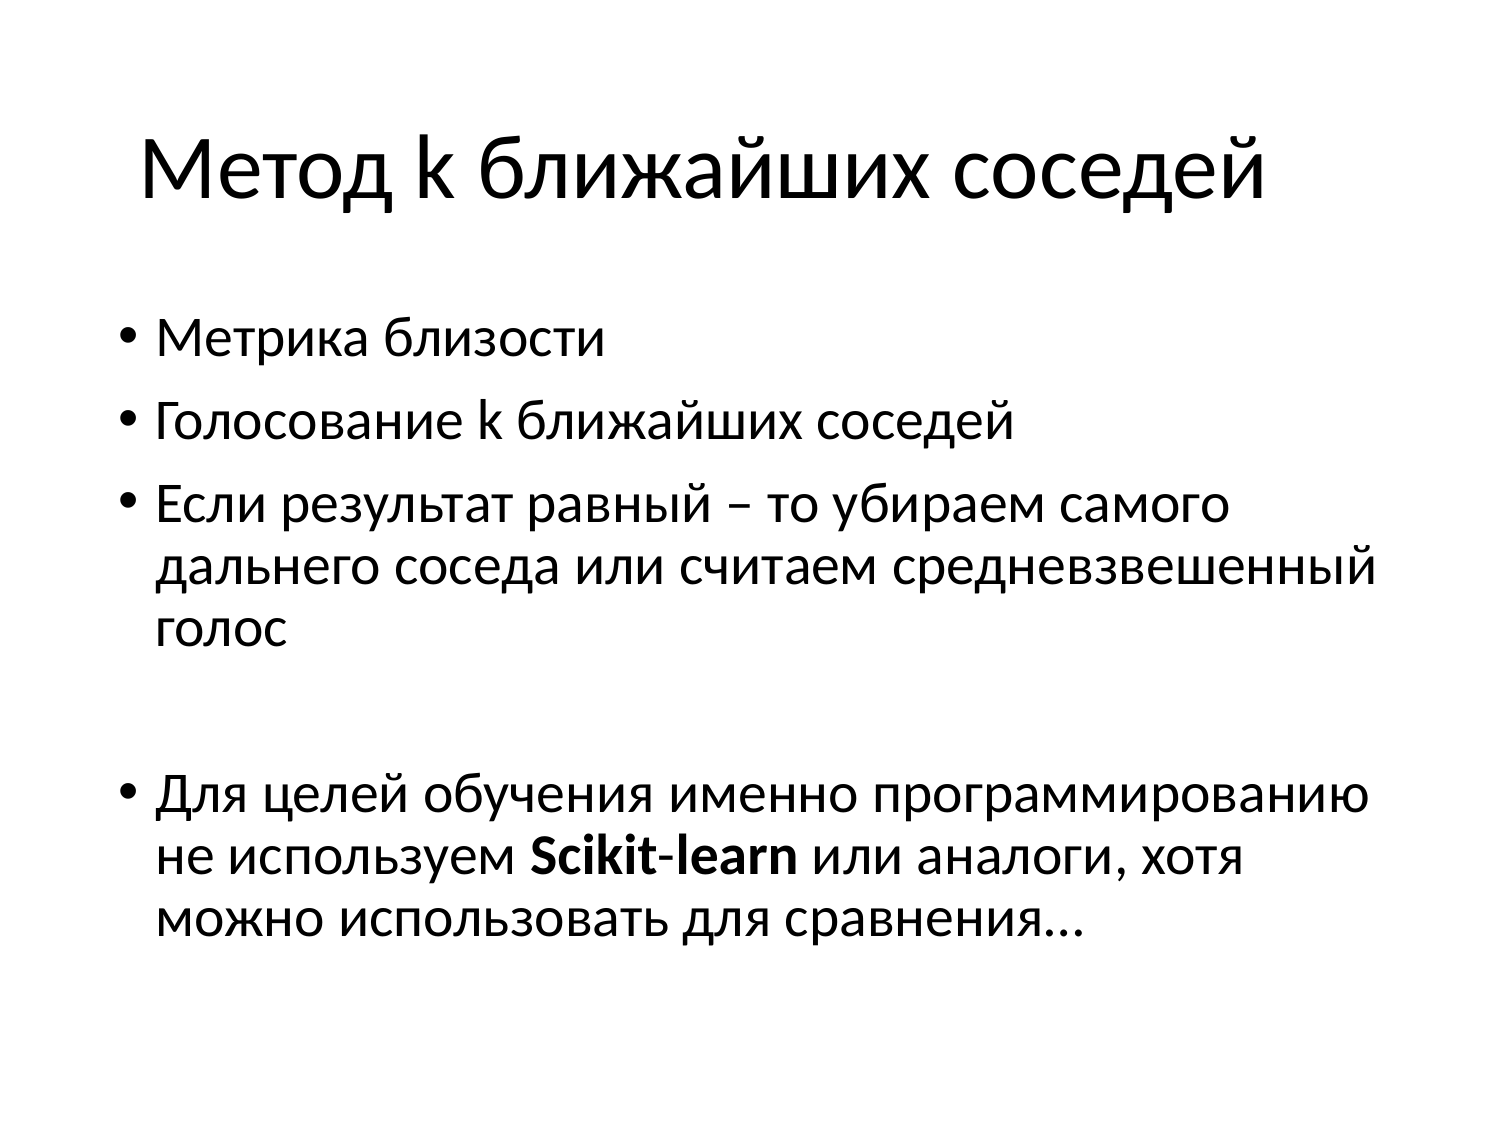

# Метод k ближайших соседей
Метрика близости
Голосование k ближайших соседей
Если результат равный – то убираем самого дальнего соседа или считаем средневзвешенный голос

Для целей обучения именно программированию не используем Scikit-learn или аналоги, хотя можно использовать для сравнения…